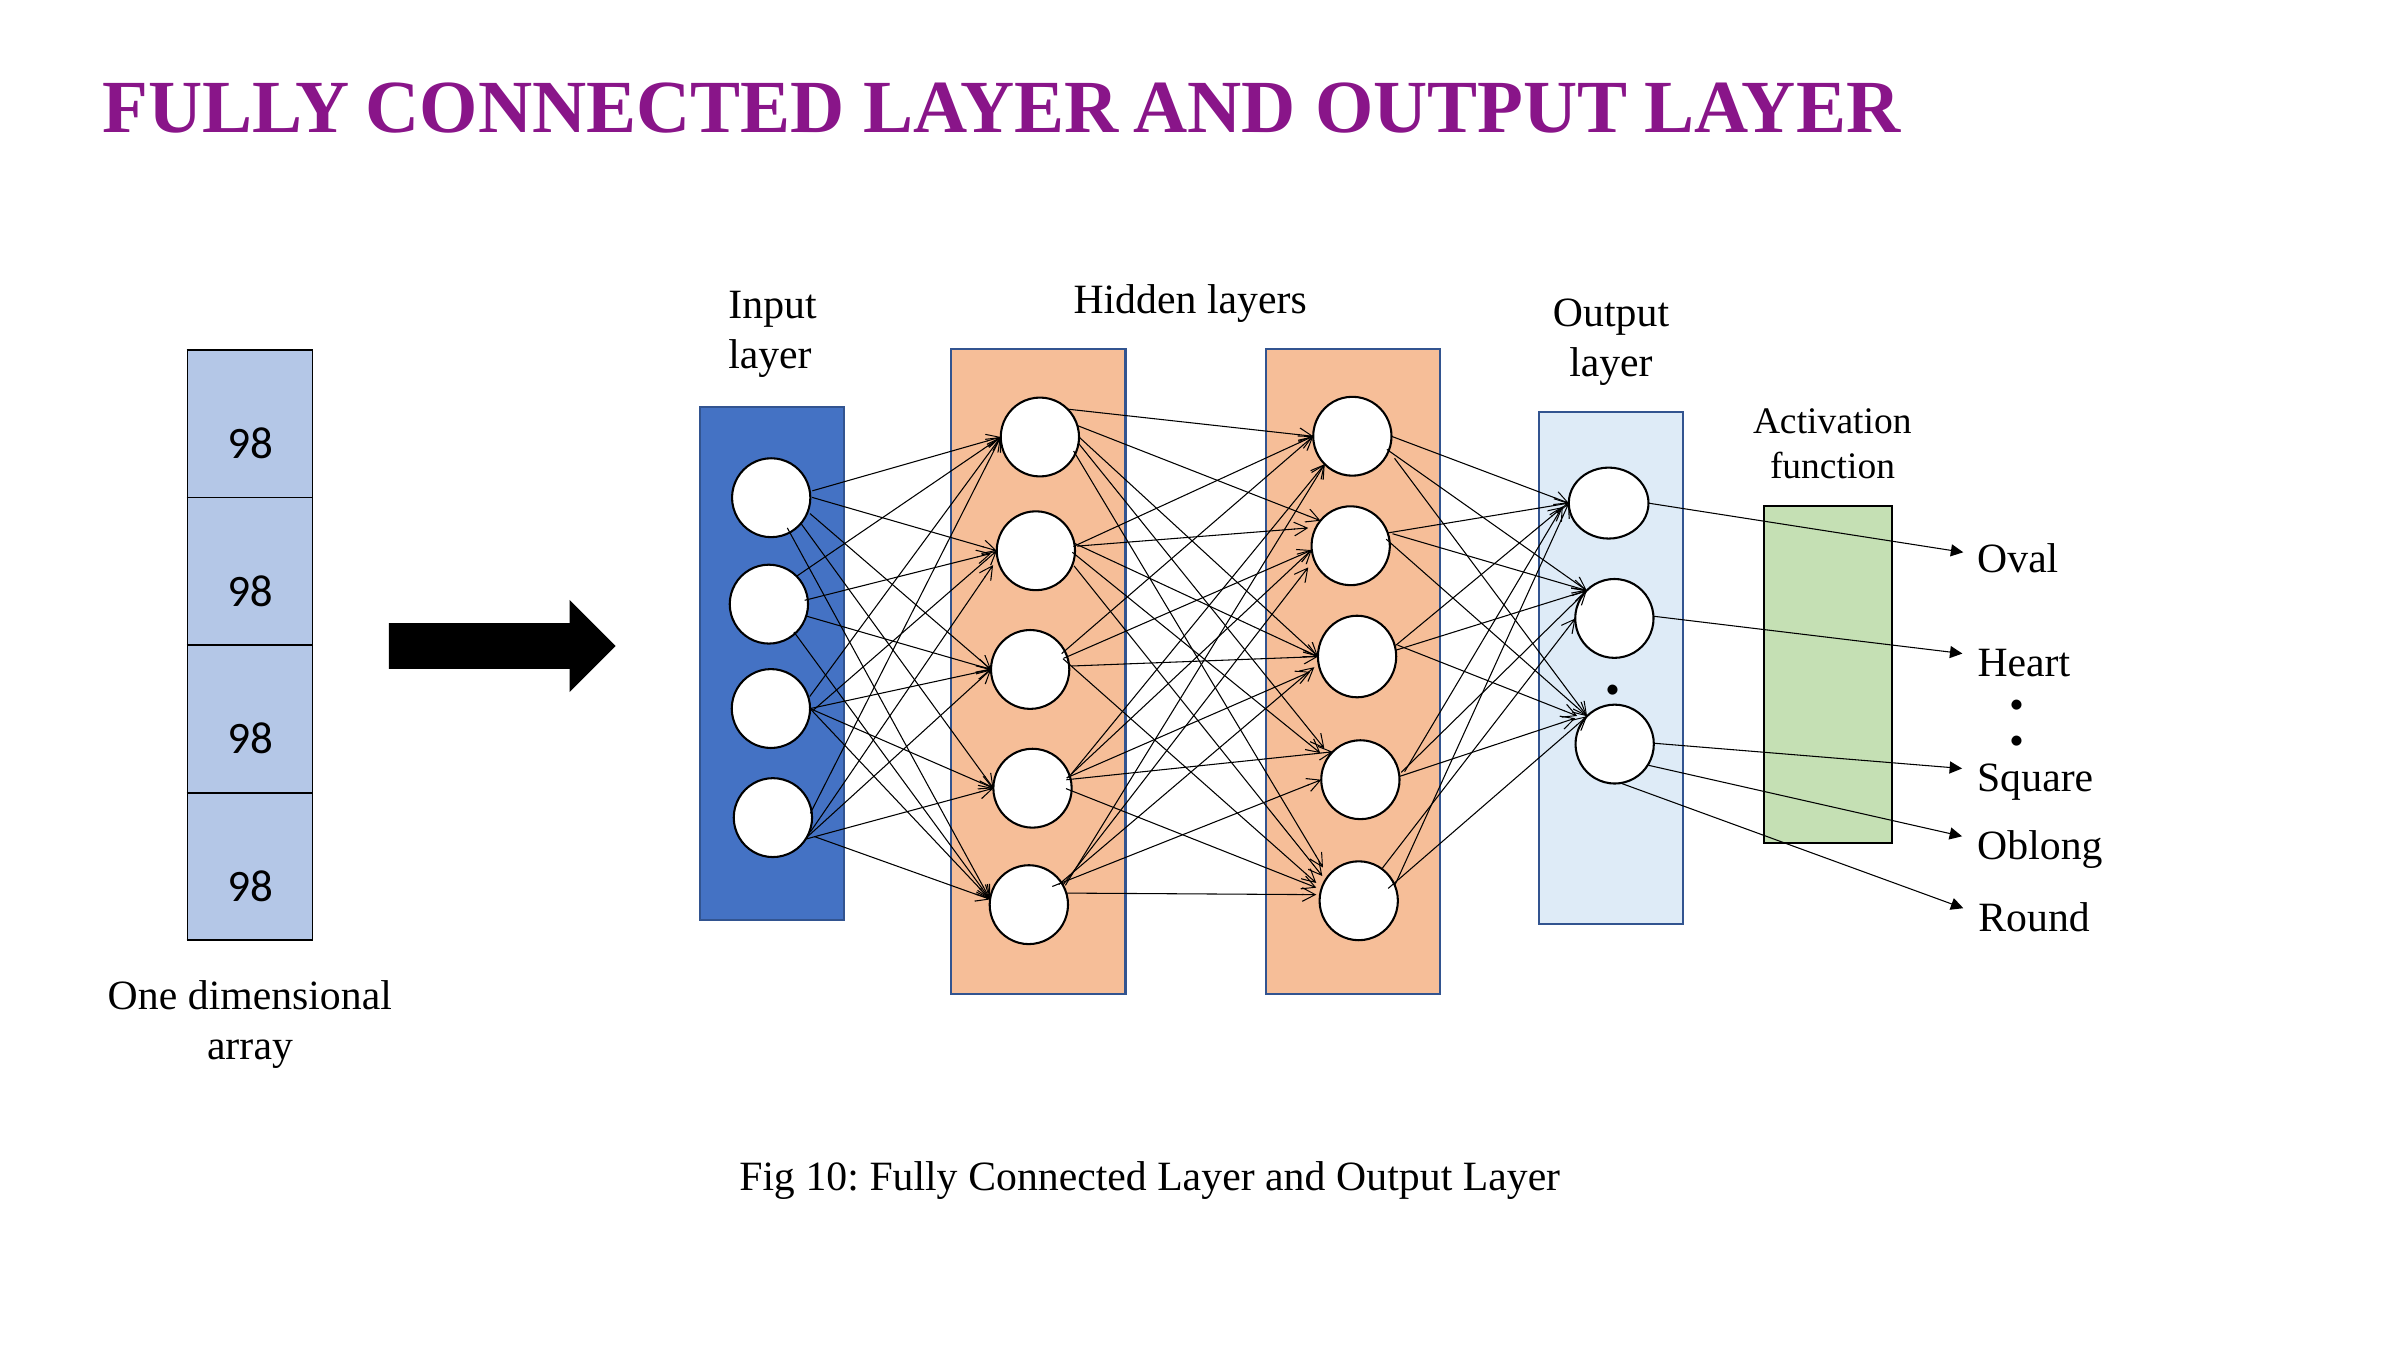

FULLY CONNECTED LAYER AND OUTPUT LAYER
           Hidden layers
Input layer
Output layer

 Oval

| 98 |
| --- |
| 98 |
| 98 |
| 98 |
Activation function

.

.
Heart
.

Square
Oblong

Round
One dimensional array
Fig 10: Fully Connected Layer and Output Layer